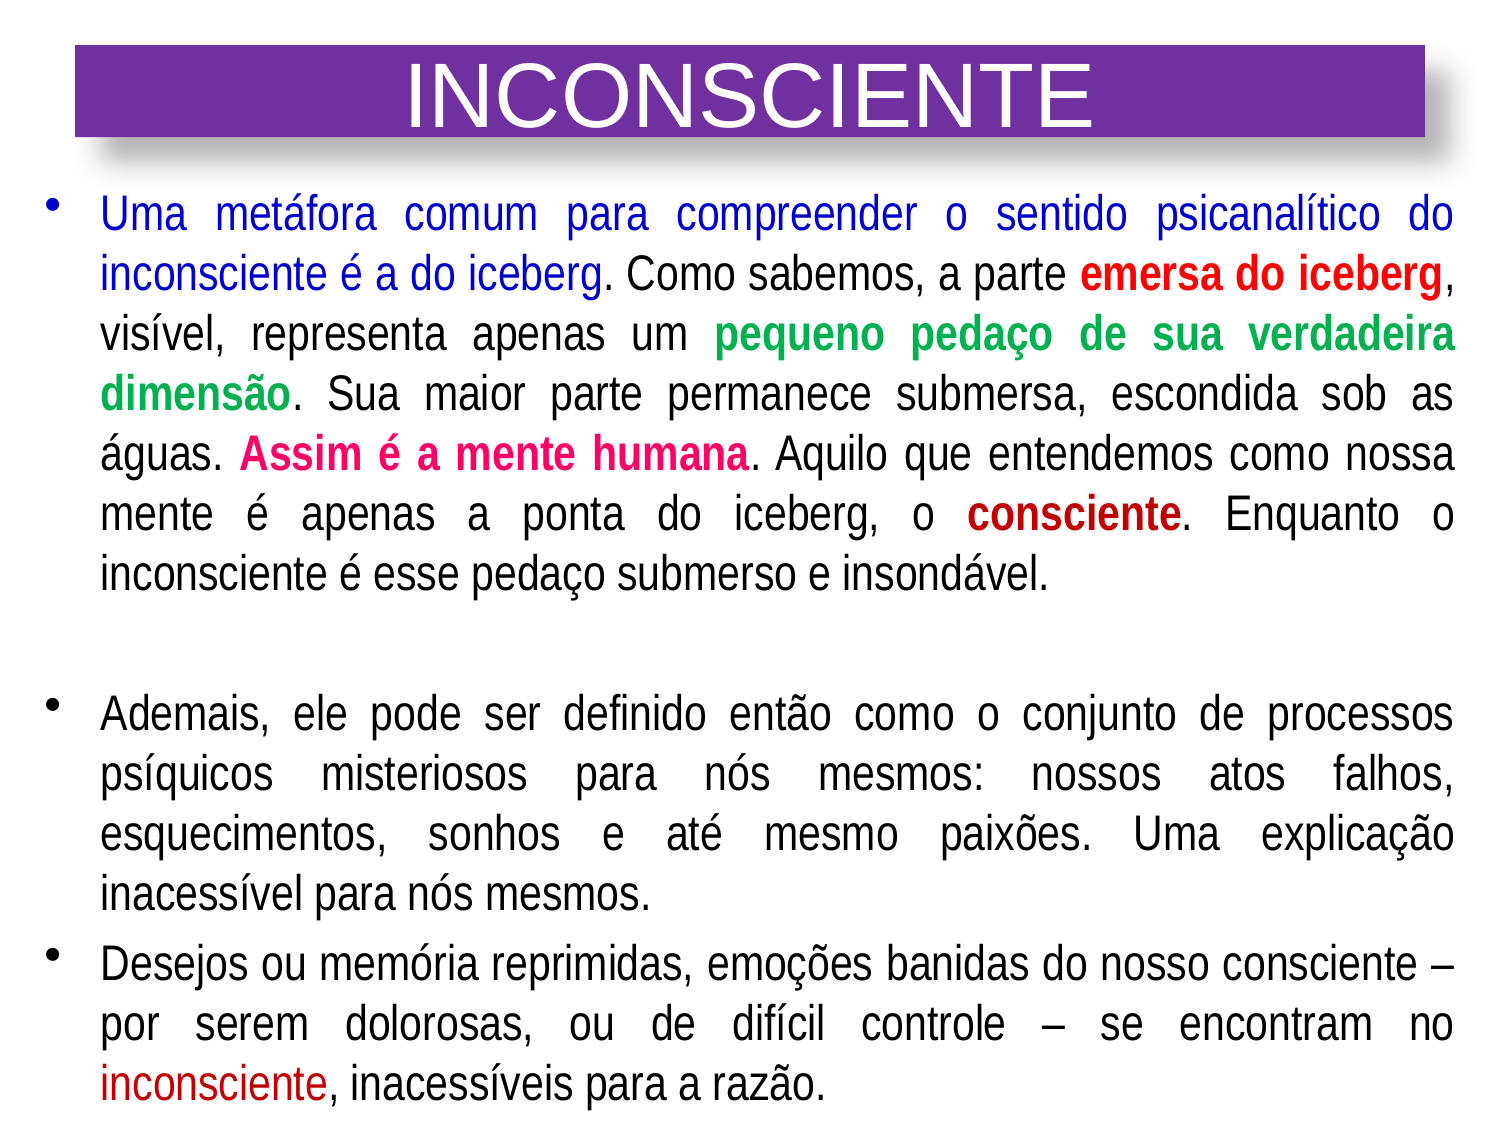

# INCONSCIENTE
Uma metáfora comum para compreender o sentido psicanalítico do inconsciente é a do iceberg. Como sabemos, a parte emersa do iceberg, visível, representa apenas um pequeno pedaço de sua verdadeira dimensão. Sua maior parte permanece submersa, escondida sob as águas. Assim é a mente humana. Aquilo que entendemos como nossa mente é apenas a ponta do iceberg, o consciente. Enquanto o inconsciente é esse pedaço submerso e insondável.

Ademais, ele pode ser definido então como o conjunto de processos psíquicos misteriosos para nós mesmos: nossos atos falhos, esquecimentos, sonhos e até mesmo paixões. Uma explicação inacessível para nós mesmos.
Desejos ou memória reprimidas, emoções banidas do nosso consciente – por serem dolorosas, ou de difícil controle – se encontram no inconsciente, inacessíveis para a razão.